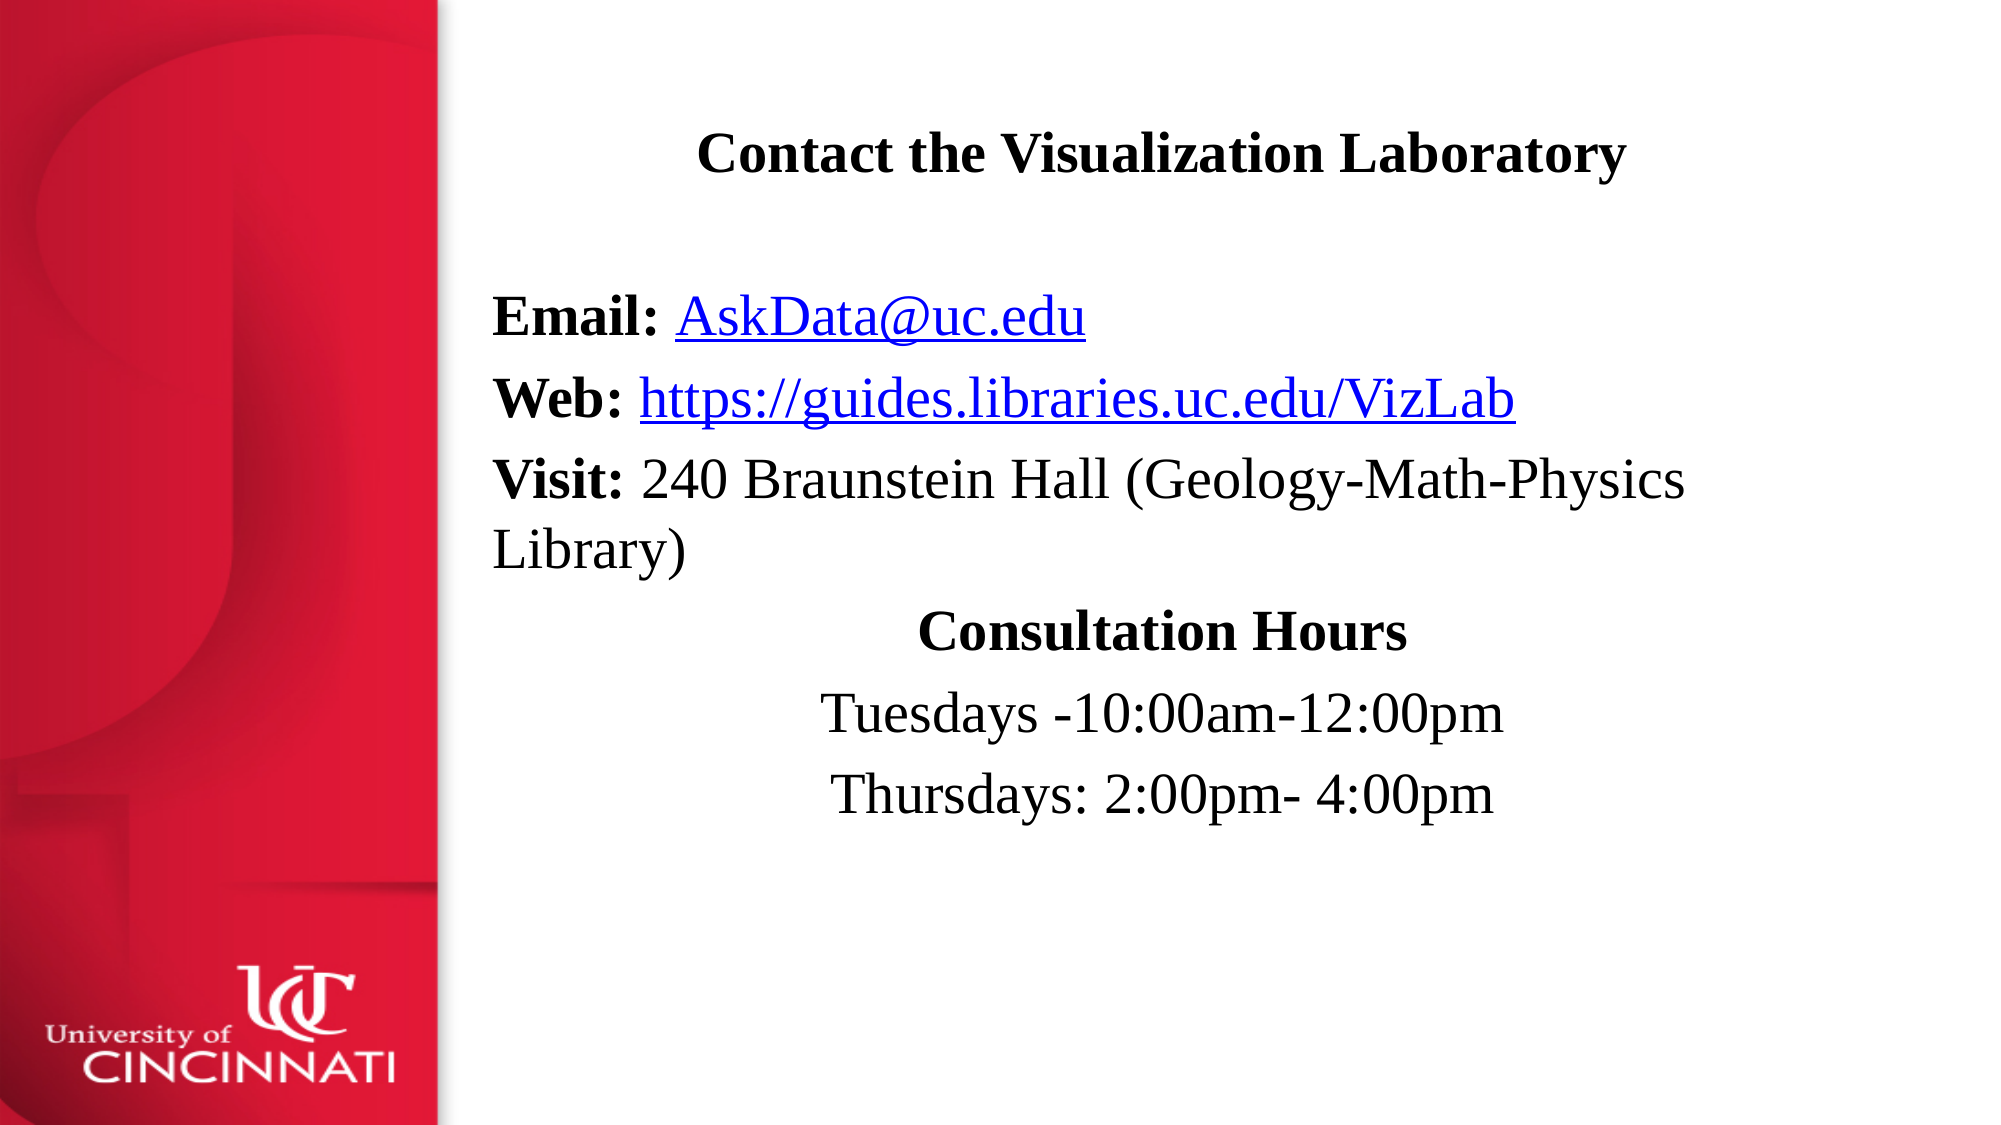

Contact the Visualization Laboratory

Email: AskData@uc.edu
Web: https://guides.libraries.uc.edu/VizLab
Visit: 240 Braunstein Hall (Geology-Math-Physics Library)
Consultation Hours
Tuesdays -10:00am-12:00pm
Thursdays: 2:00pm- 4:00pm